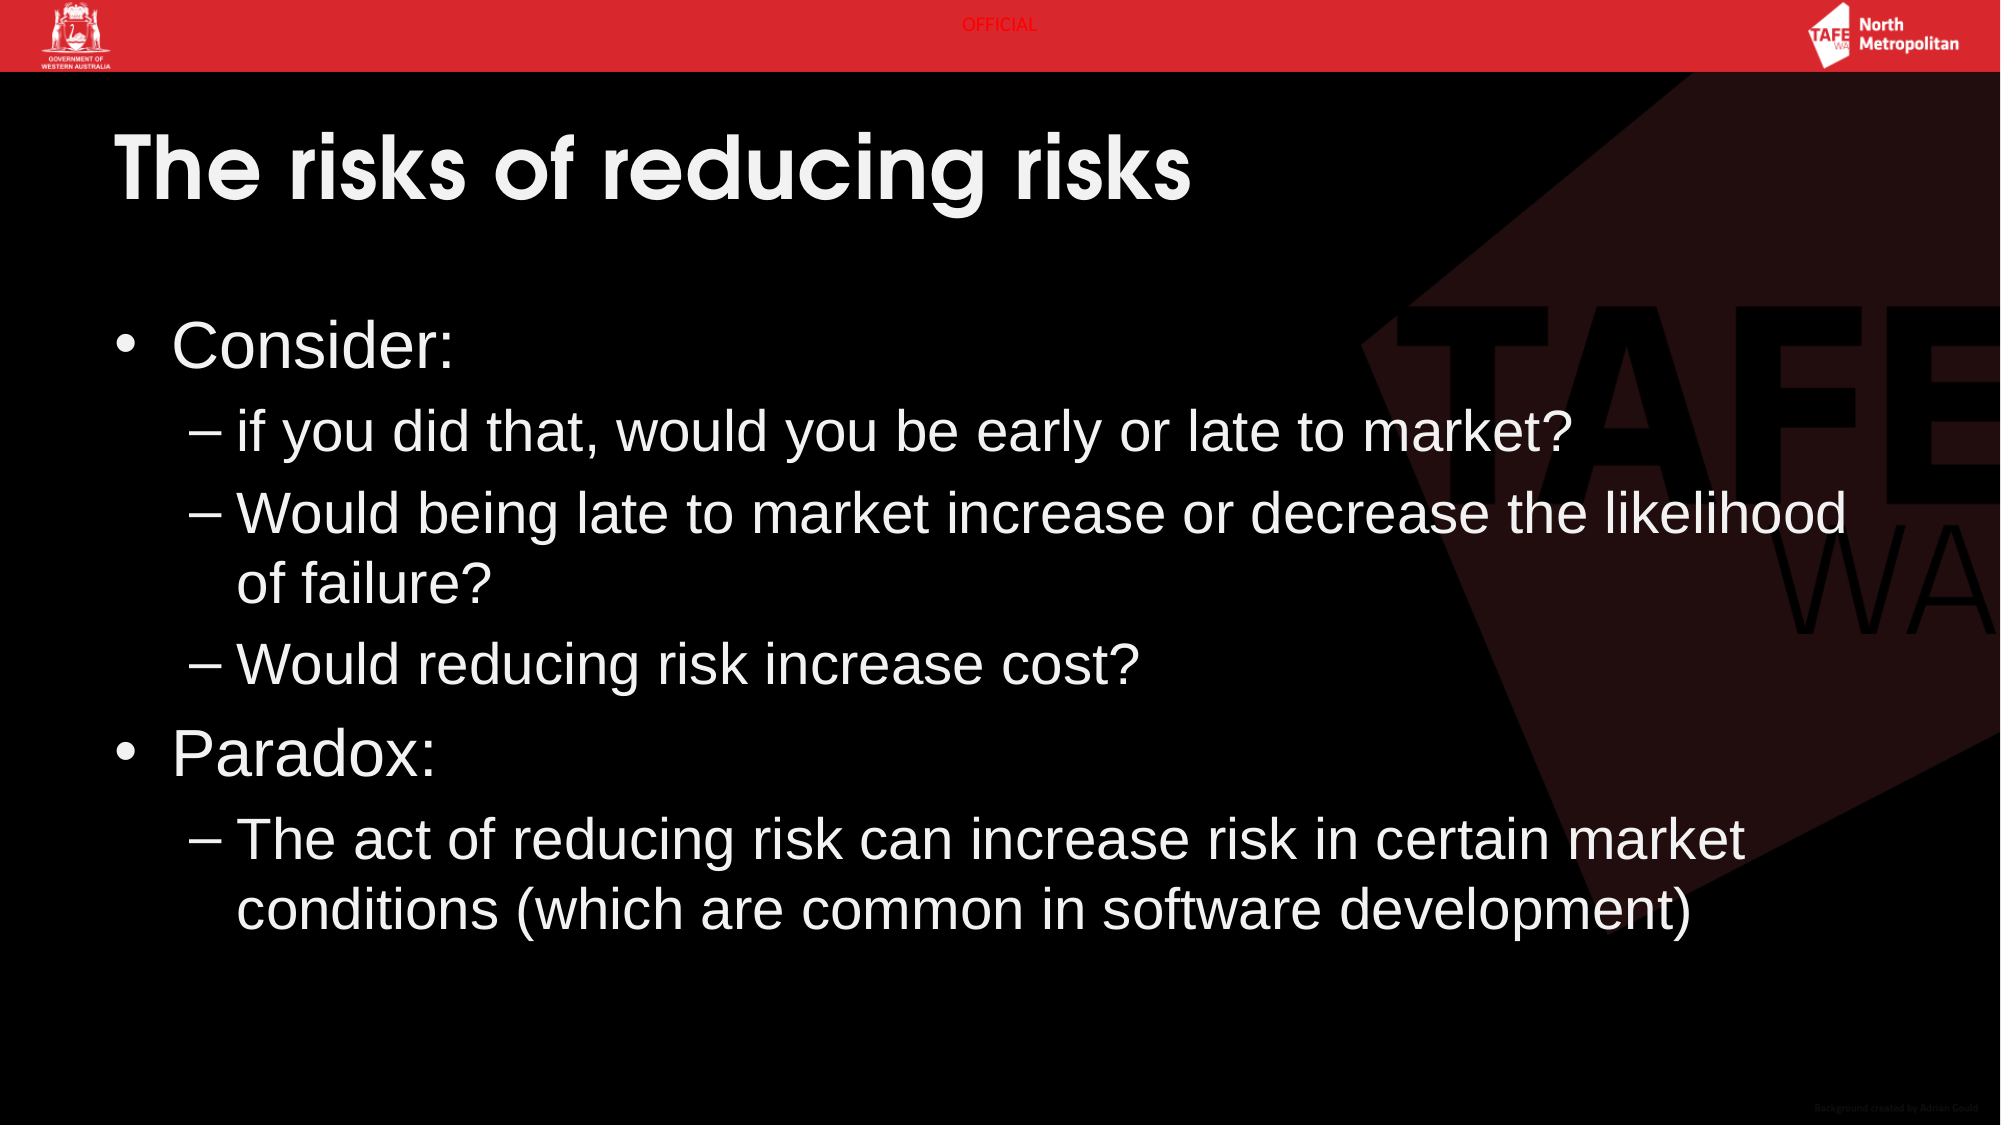

# The risks of reducing risks
Consider:
if you did that, would you be early or late to market?
Would being late to market increase or decrease the likelihood of failure?
Would reducing risk increase cost?
Paradox:
The act of reducing risk can increase risk in certain market conditions (which are common in software development)